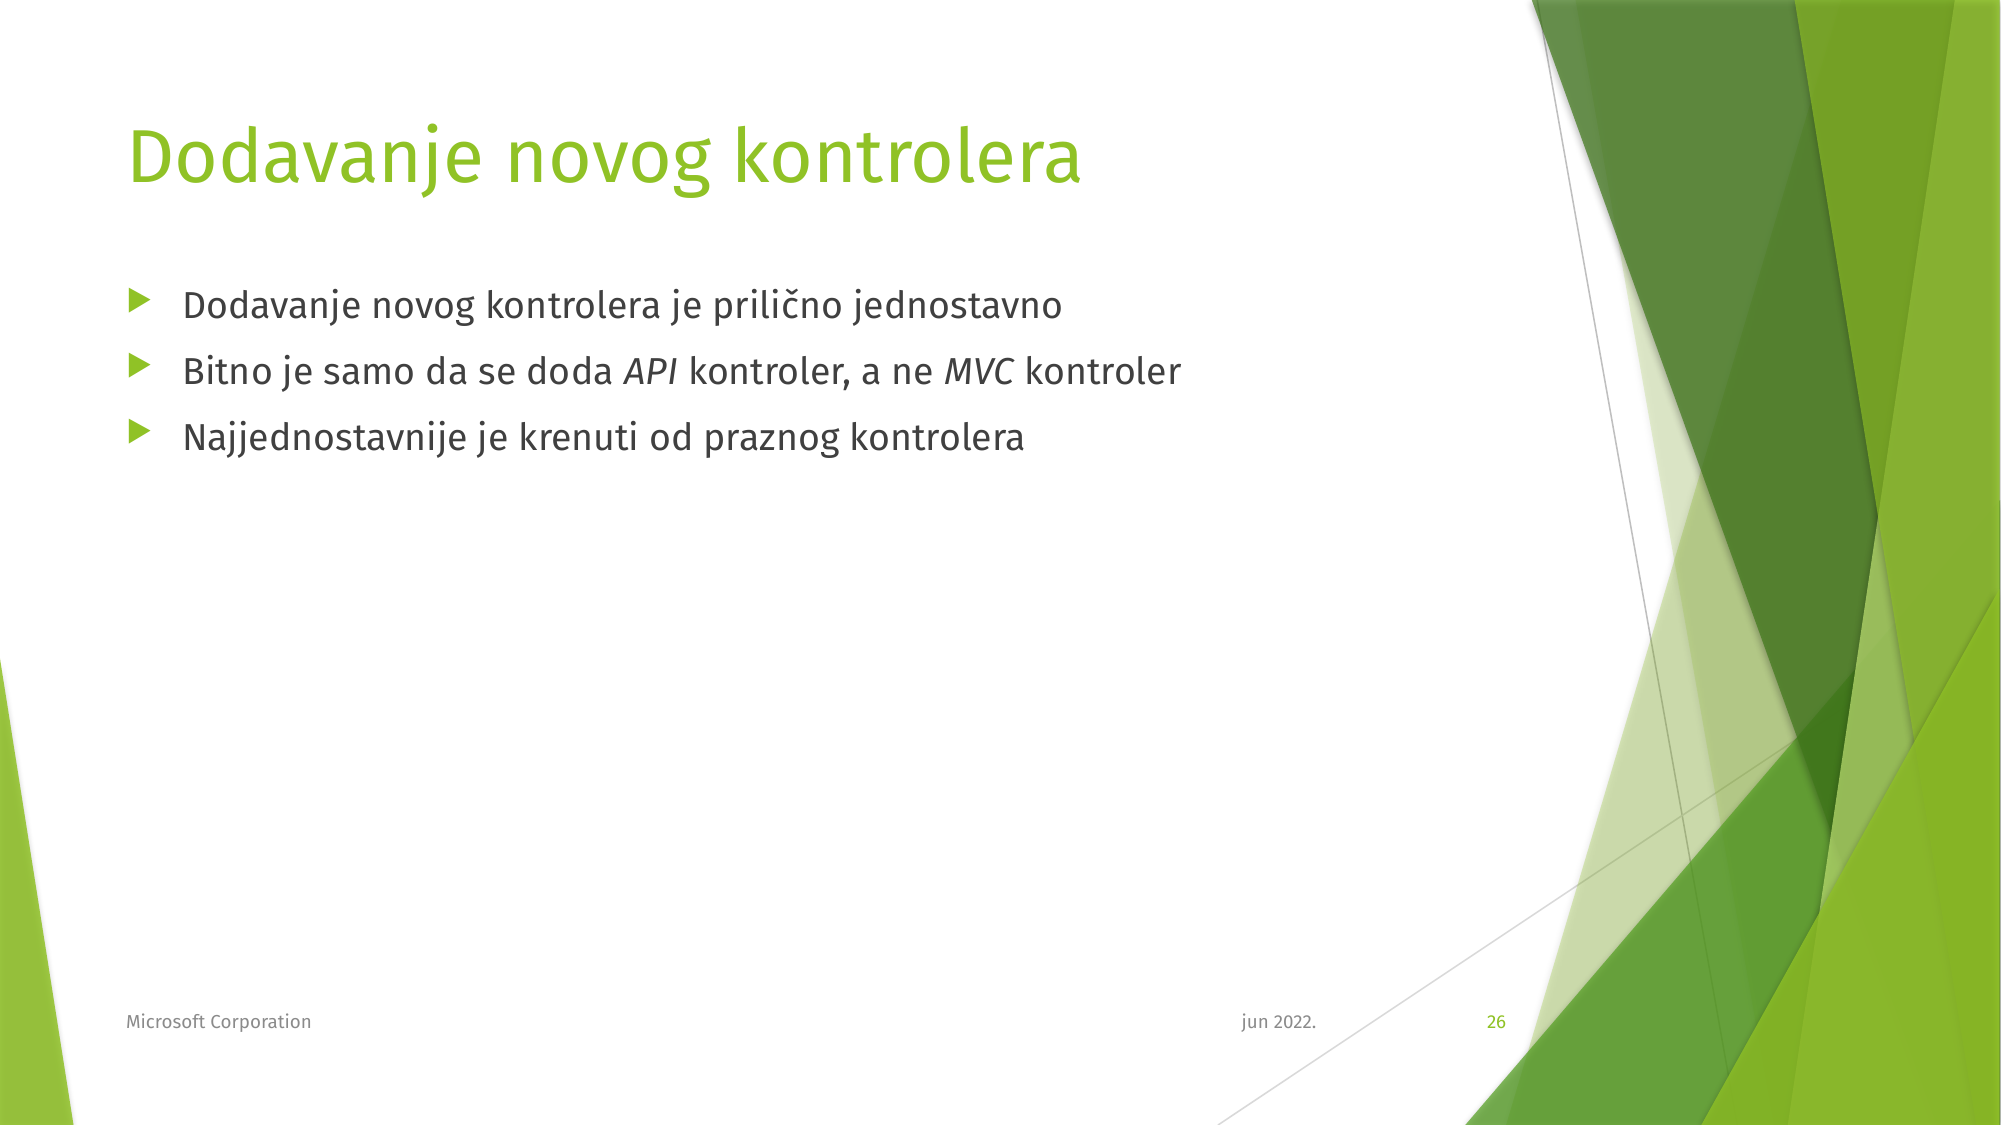

# Dodavanje novog kontrolera
Dodavanje novog kontrolera je prilično jednostavno
Bitno je samo da se doda API kontroler, a ne MVC kontroler
Najjednostavnije je krenuti od praznog kontrolera
Microsoft Corporation
jun 2022.
26